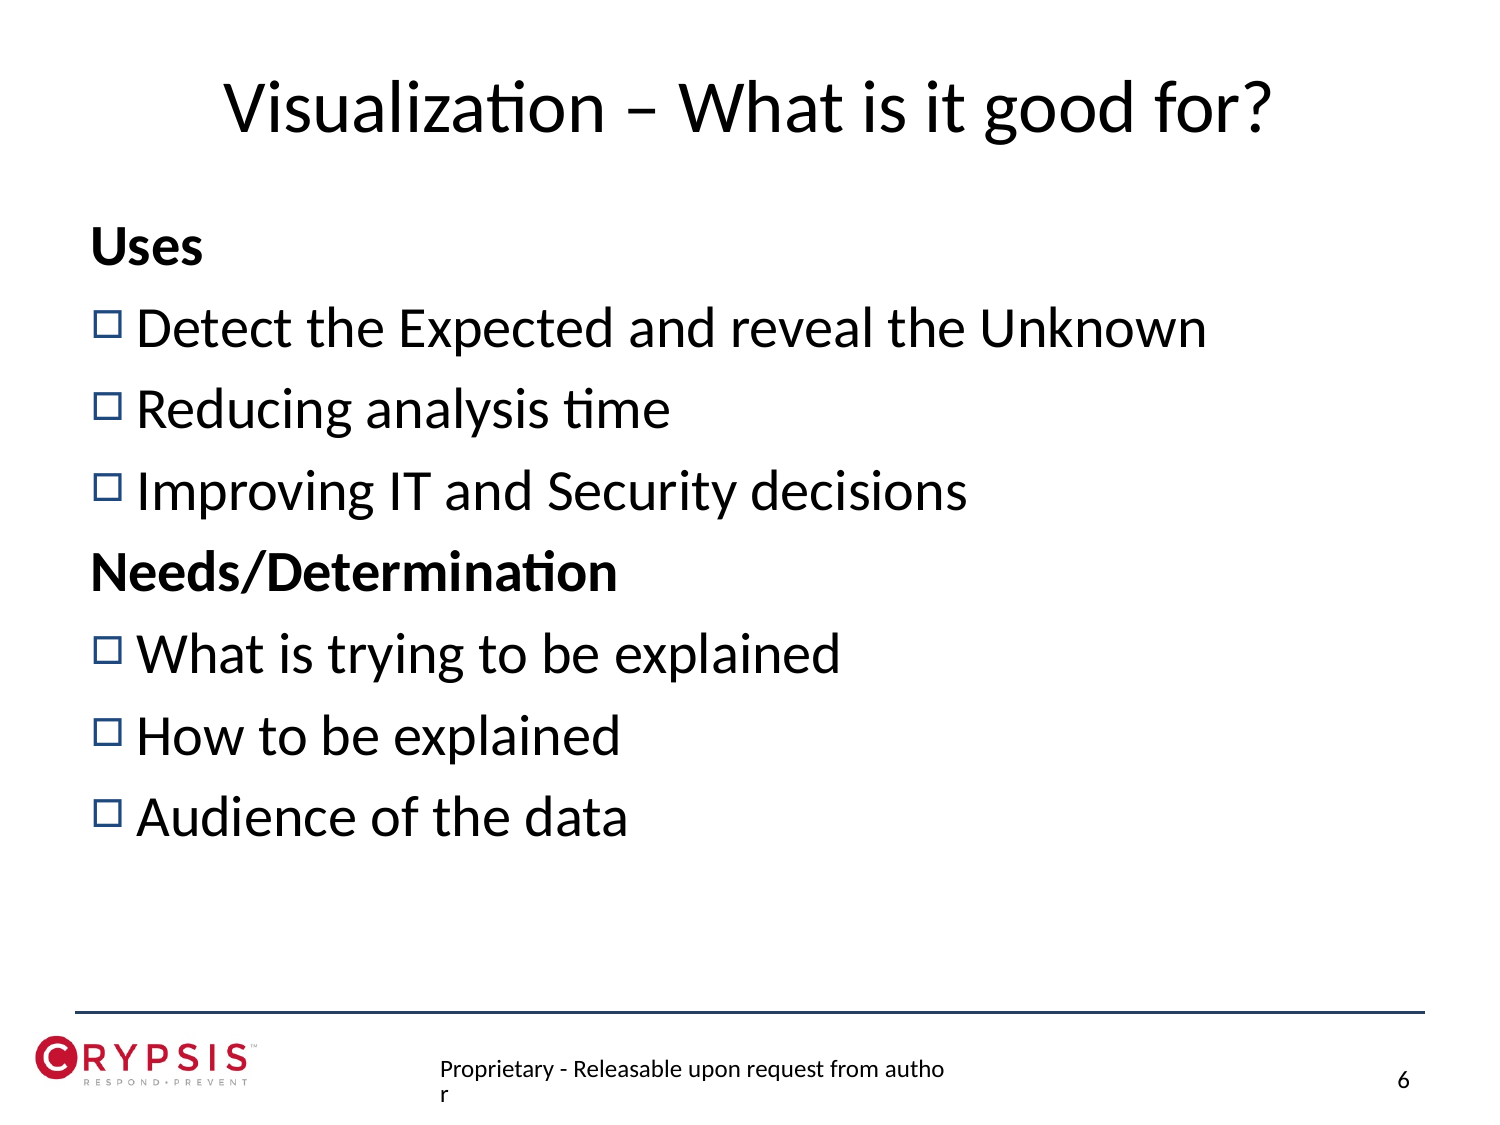

# Visualization – What is it good for?
Uses
Detect the Expected and reveal the Unknown
Reducing analysis time
Improving IT and Security decisions
Needs/Determination
What is trying to be explained
How to be explained
Audience of the data
Proprietary - Releasable upon request from author
6